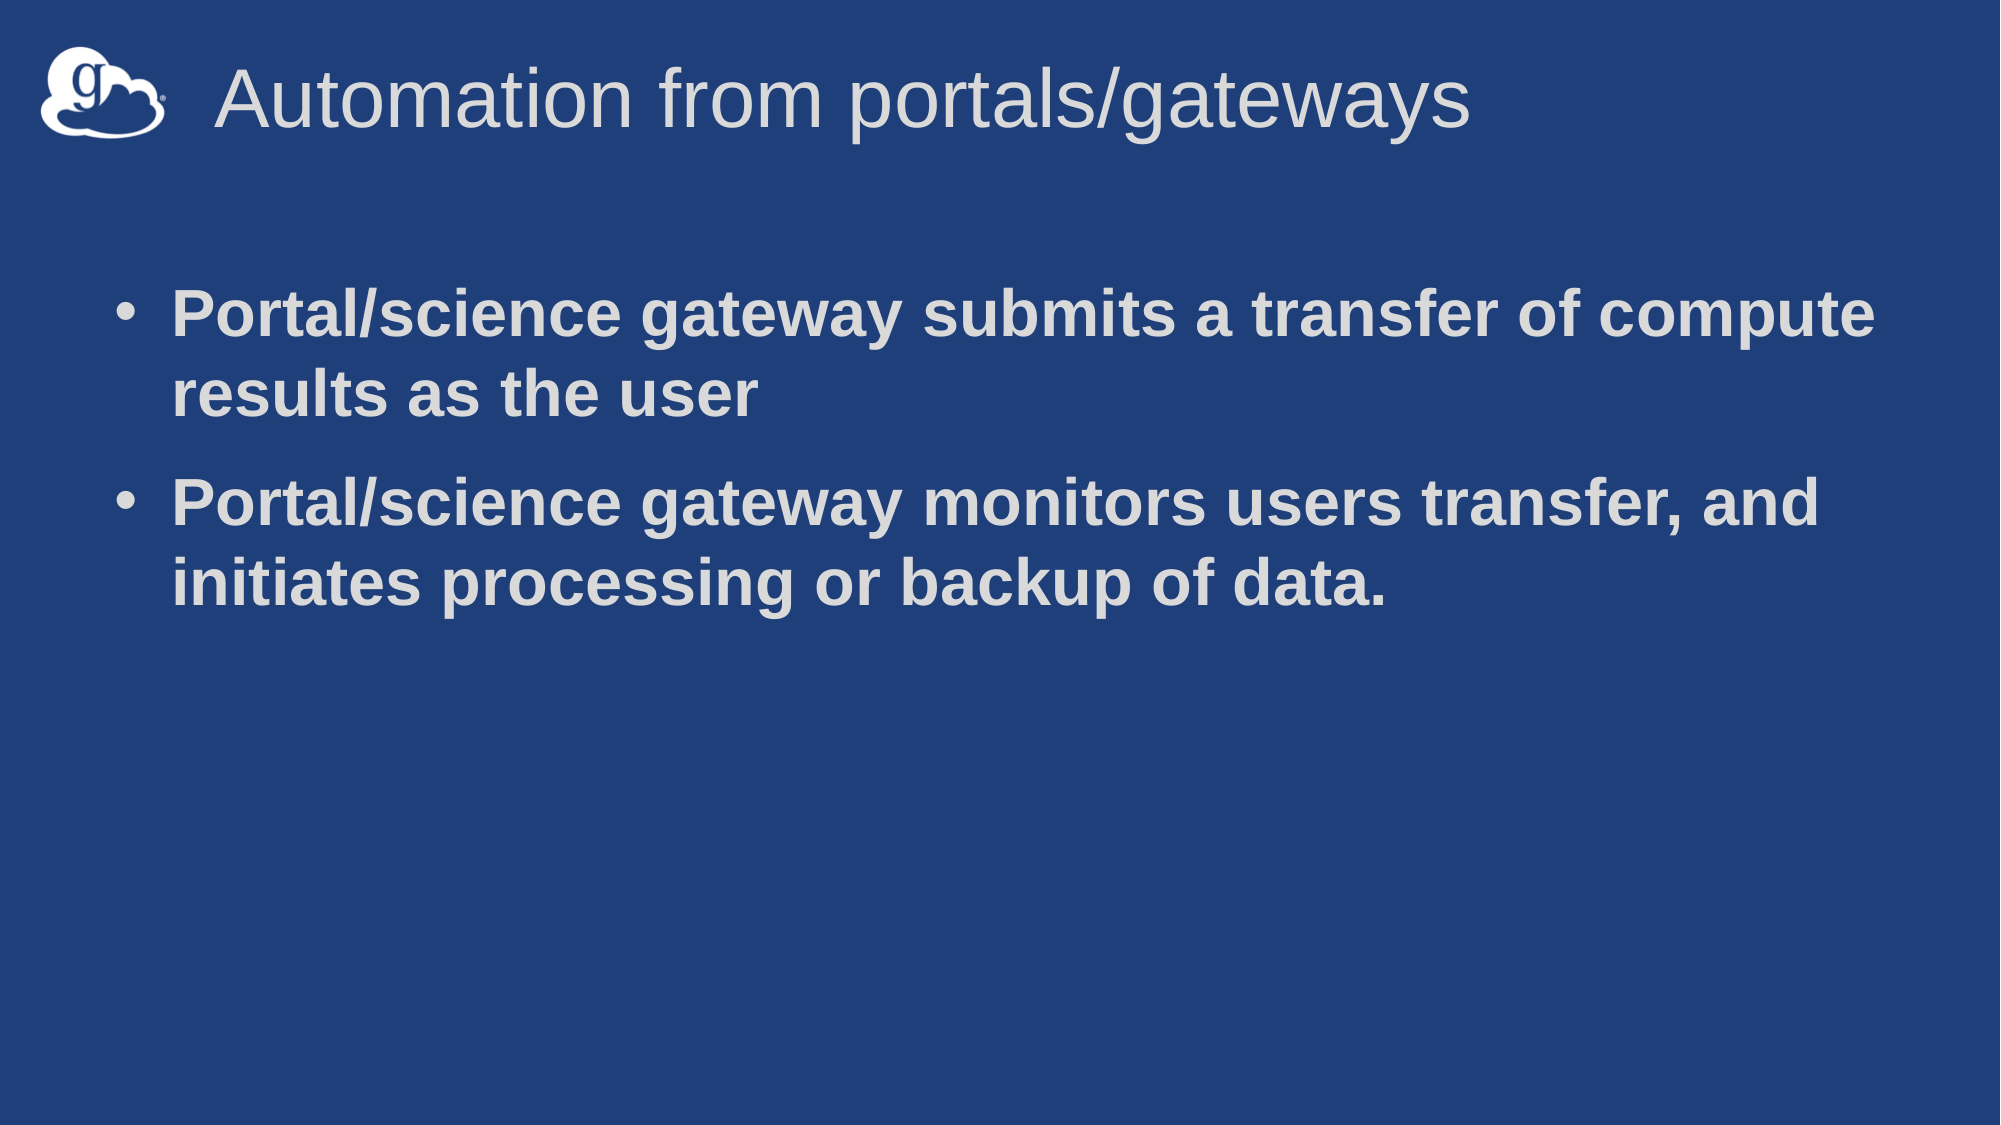

# Automation from portals/gateways
Portal/science gateway submits a transfer of compute results as the user
Portal/science gateway monitors users transfer, and initiates processing or backup of data.